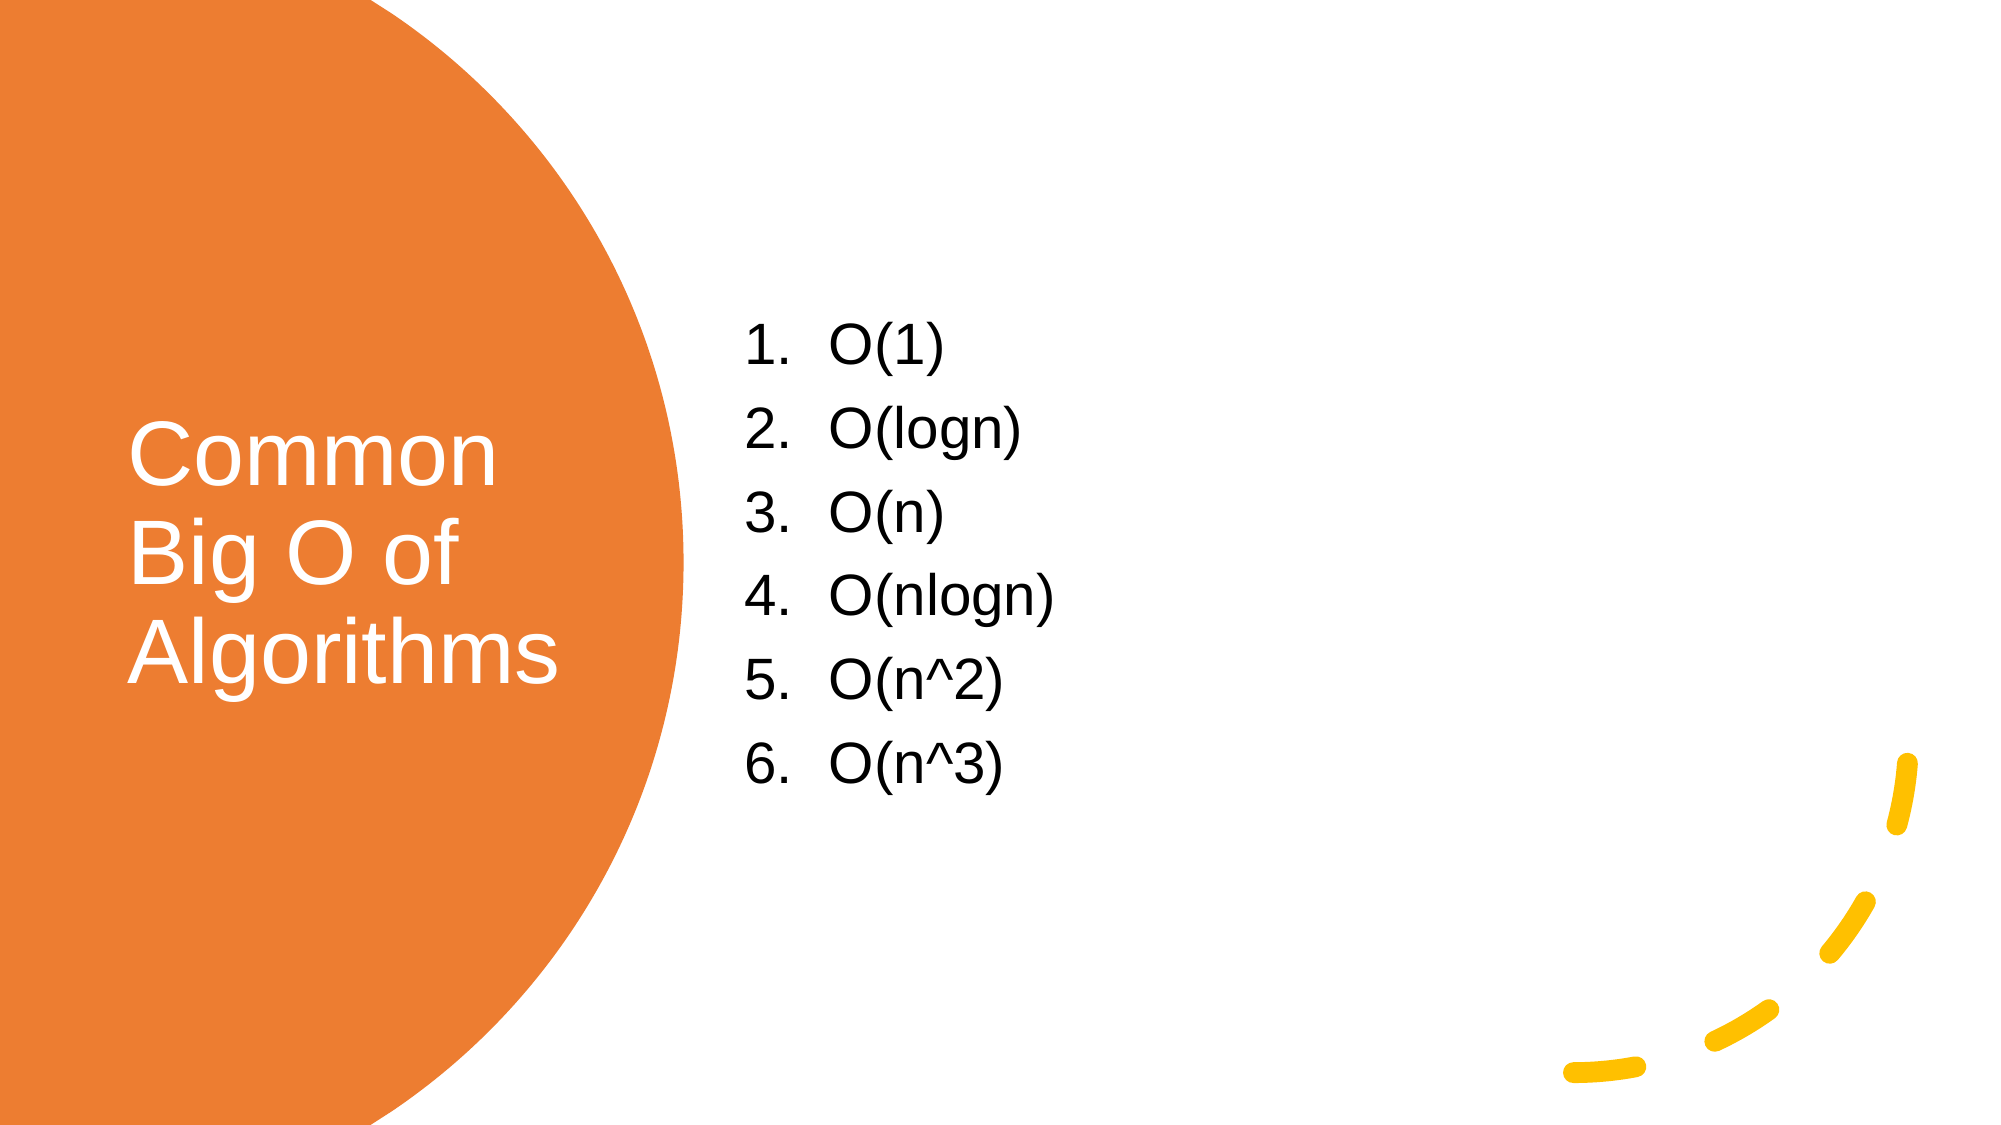

O(1)
O(logn)
O(n)
O(nlogn)
O(n^2)
O(n^3)
# Common Big O of Algorithms